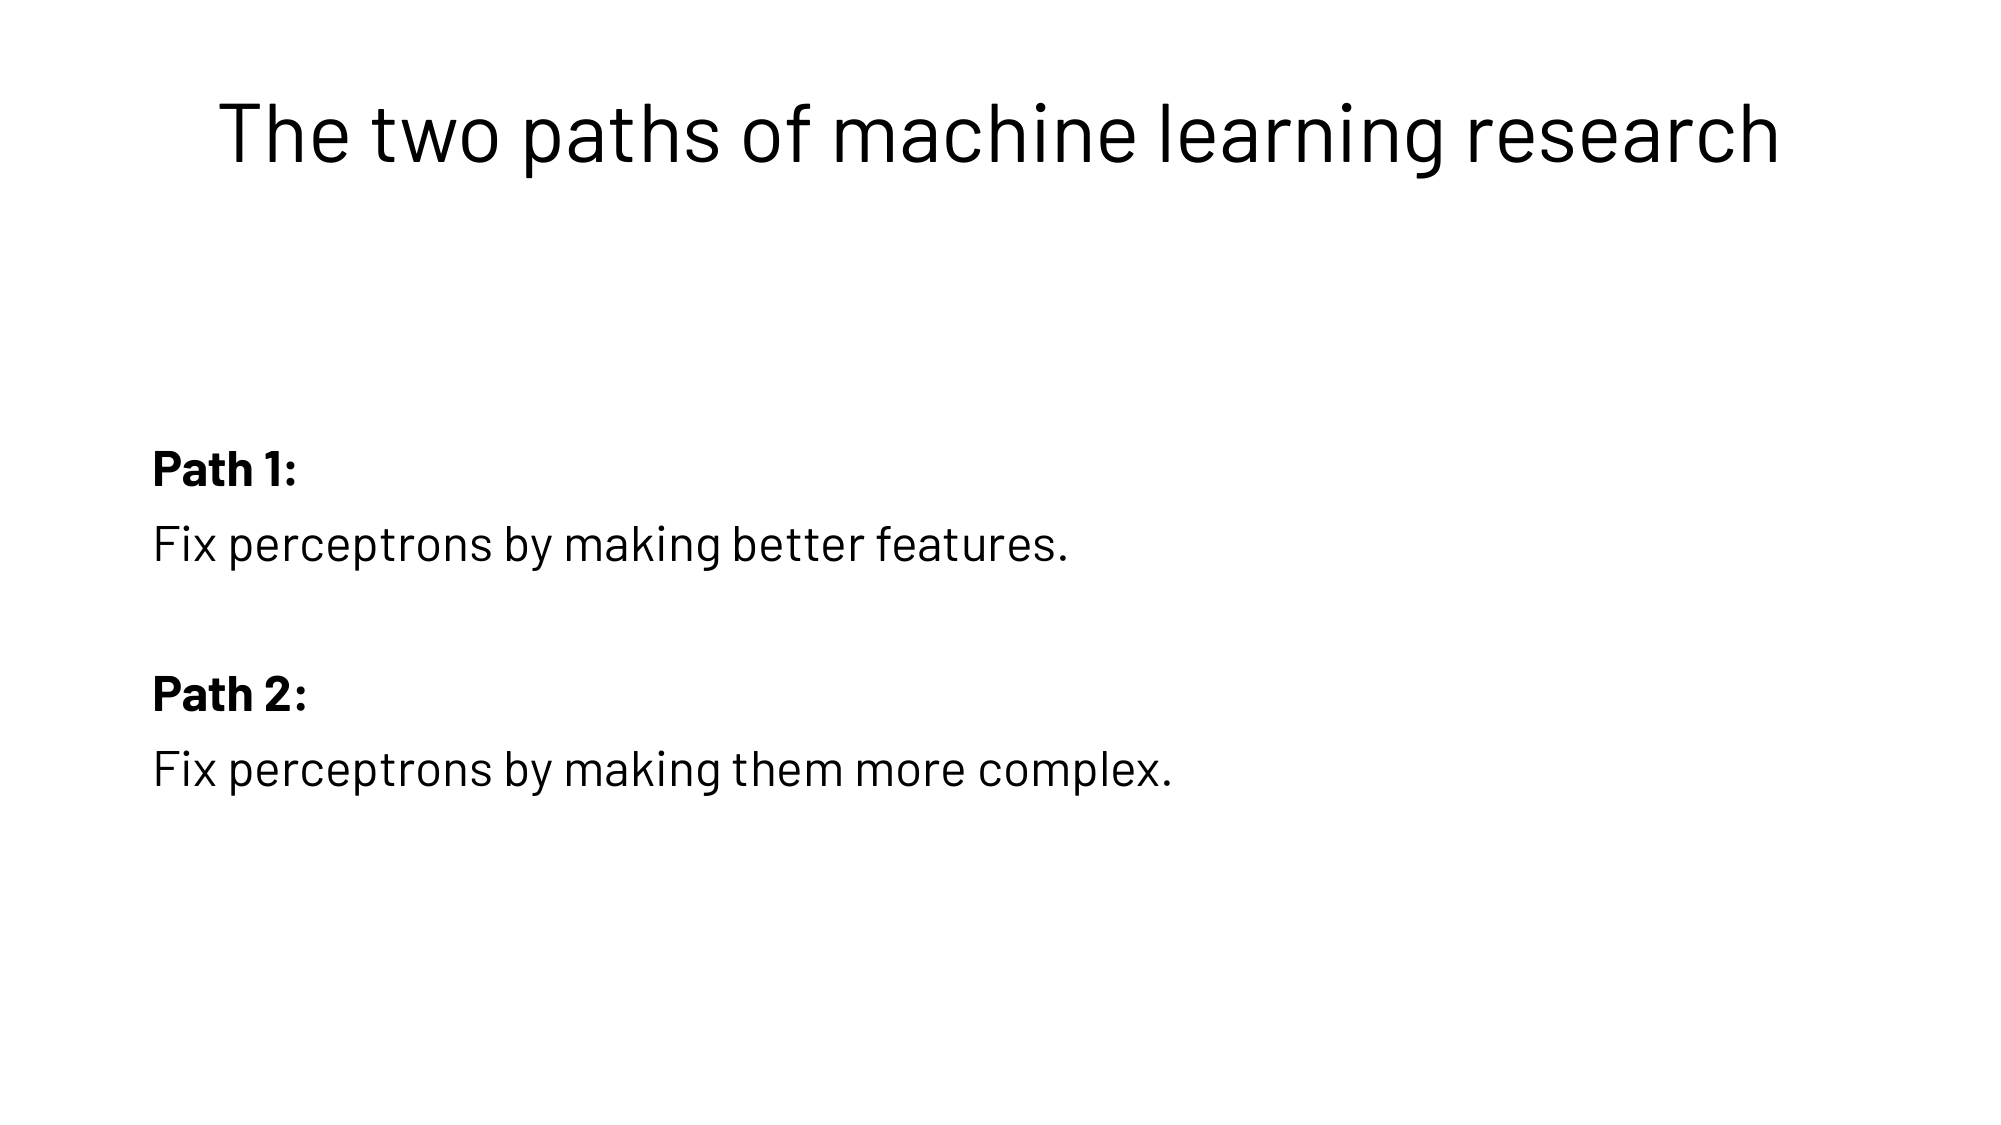

# The two paths of machine learning research

Path 1:
Fix perceptrons by making better features.

Path 2:
Fix perceptrons by making them more complex.